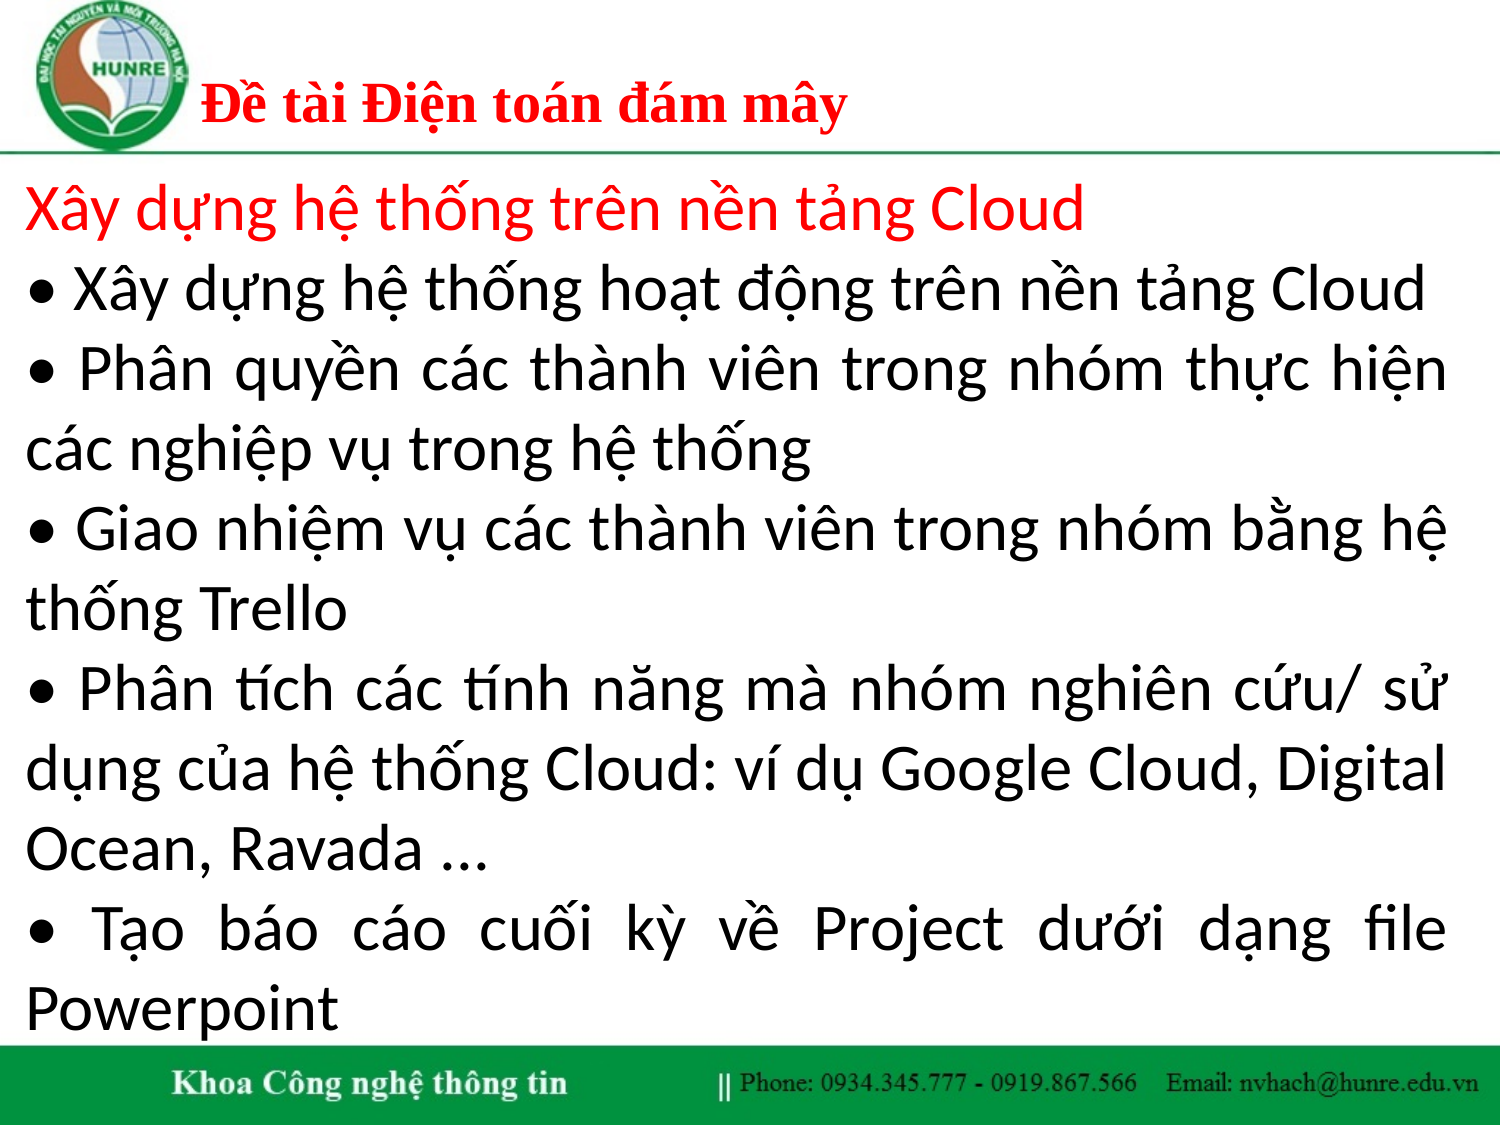

# Đề tài Điện toán đám mây
Xây dựng hệ thống trên nền tảng Cloud
• Xây dựng hệ thống hoạt động trên nền tảng Cloud
• Phân quyền các thành viên trong nhóm thực hiện các nghiệp vụ trong hệ thống
• Giao nhiệm vụ các thành viên trong nhóm bằng hệ thống Trello
• Phân tích các tính năng mà nhóm nghiên cứu/ sử dụng của hệ thống Cloud: ví dụ Google Cloud, Digital Ocean, Ravada ...
• Tạo báo cáo cuối kỳ về Project dưới dạng file Powerpoint